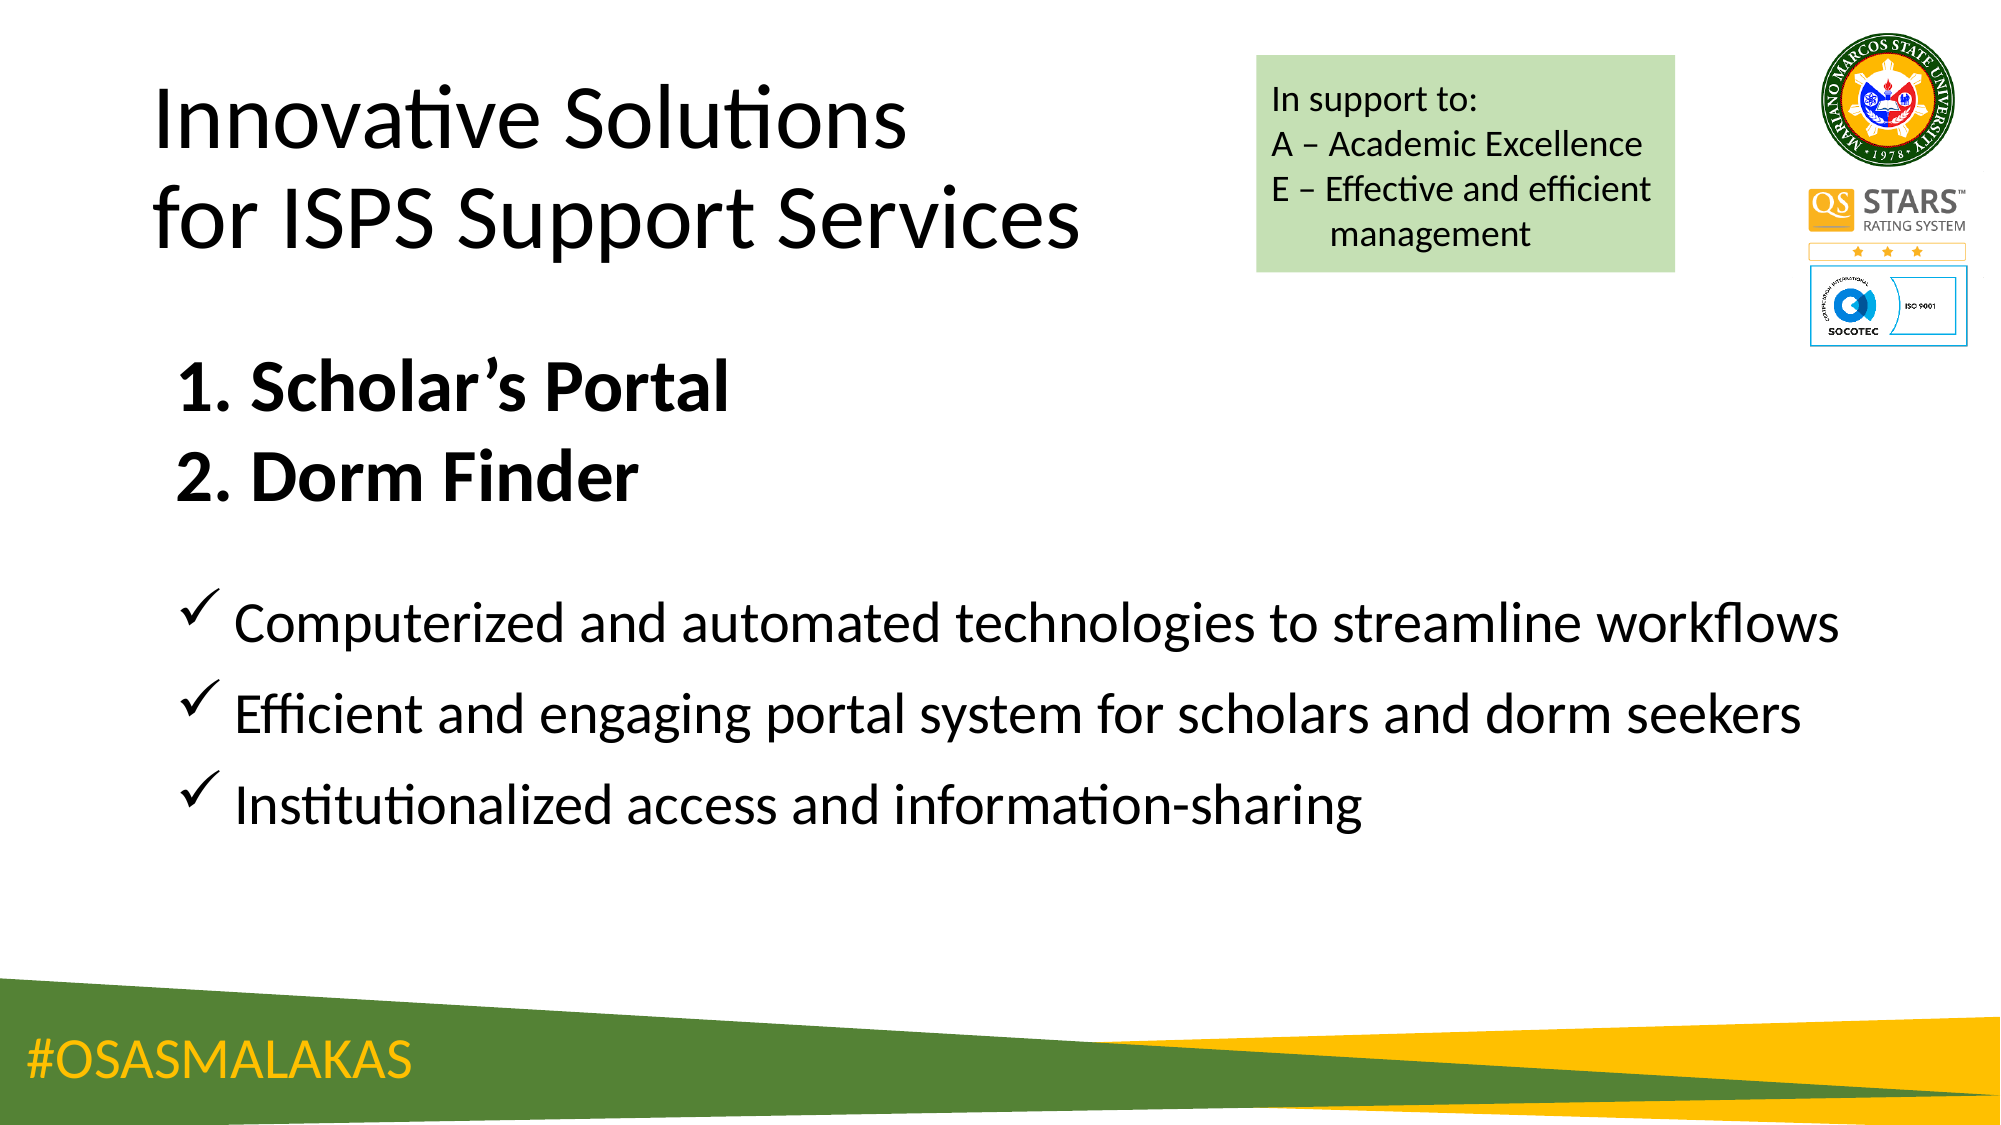

In support to:
A – Academic Excellence
E – Effective and efficient management
# Innovative Solutions for ISPS Support Services
1. Scholar’s Portal
2. Dorm Finder
Computerized and automated technologies to streamline workflows
Efficient and engaging portal system for scholars and dorm seekers
Institutionalized access and information-sharing